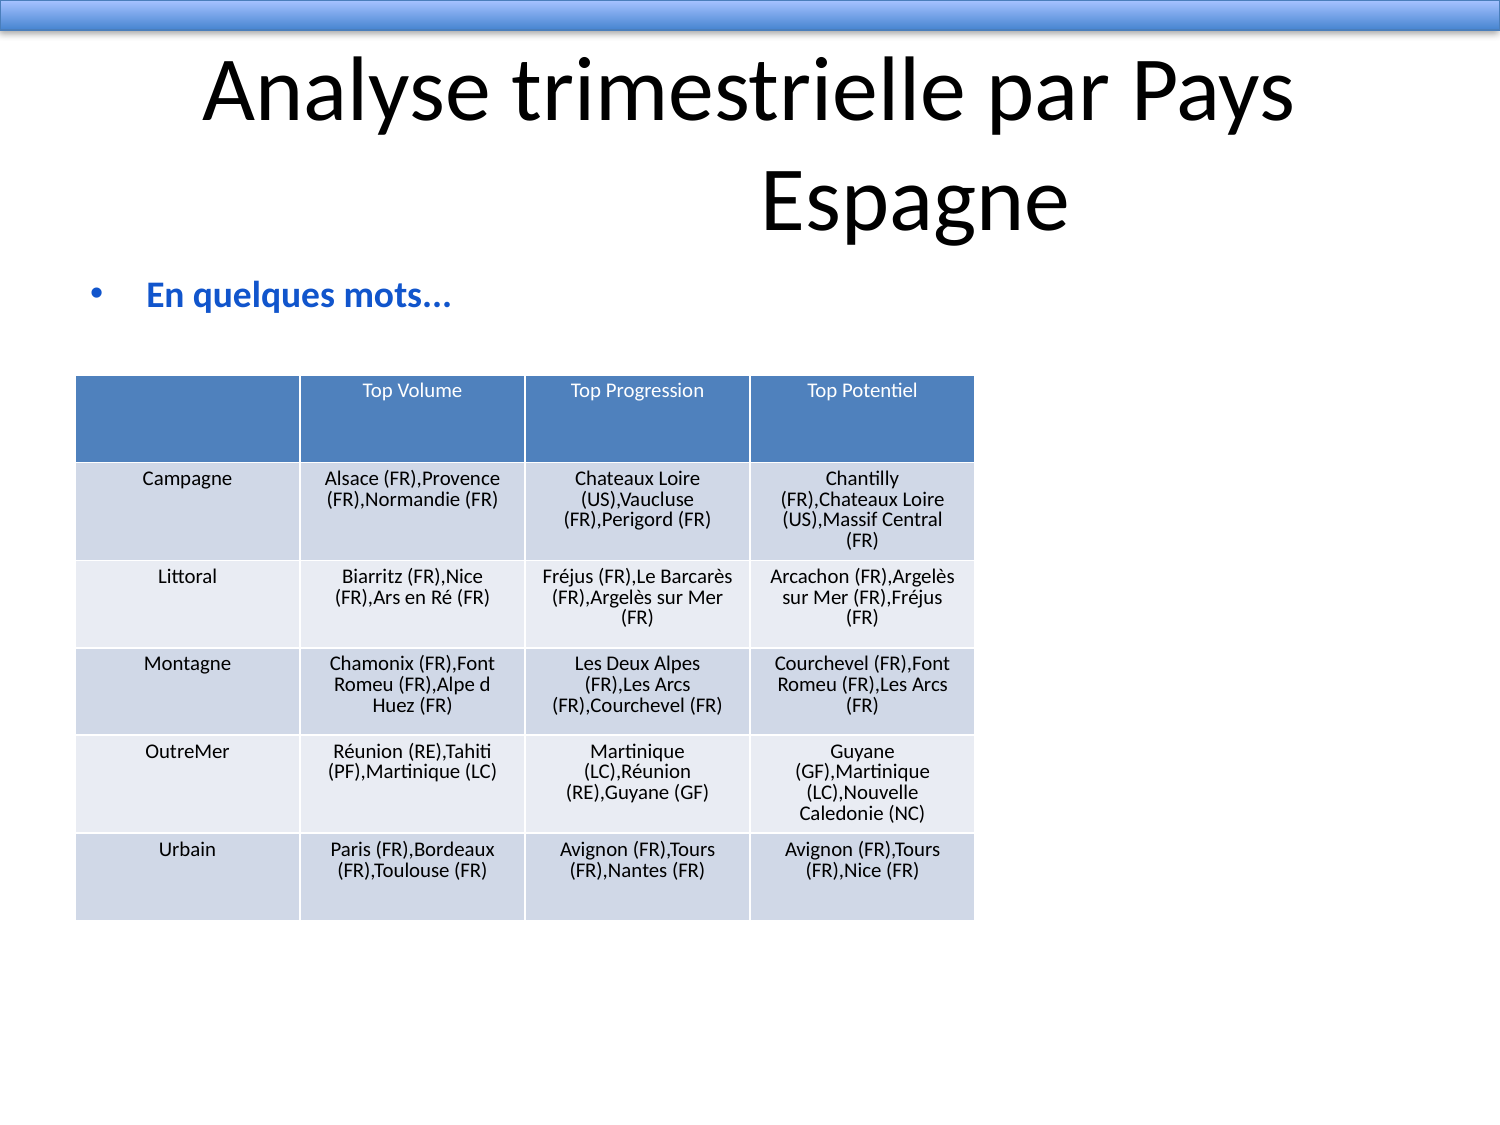

# Analyse trimestrielle par Pays
                Espagne
En quelques mots...
|  | Top Volume | Top Progression | Top Potentiel |
| --- | --- | --- | --- |
| Campagne | Alsace (FR),Provence (FR),Normandie (FR) | Chateaux Loire (US),Vaucluse (FR),Perigord (FR) | Chantilly (FR),Chateaux Loire (US),Massif Central (FR) |
| Littoral | Biarritz (FR),Nice (FR),Ars en Ré (FR) | Fréjus (FR),Le Barcarès (FR),Argelès sur Mer (FR) | Arcachon (FR),Argelès sur Mer (FR),Fréjus (FR) |
| Montagne | Chamonix (FR),Font Romeu (FR),Alpe d Huez (FR) | Les Deux Alpes (FR),Les Arcs (FR),Courchevel (FR) | Courchevel (FR),Font Romeu (FR),Les Arcs (FR) |
| OutreMer | Réunion (RE),Tahiti (PF),Martinique (LC) | Martinique (LC),Réunion (RE),Guyane (GF) | Guyane (GF),Martinique (LC),Nouvelle Caledonie (NC) |
| Urbain | Paris (FR),Bordeaux (FR),Toulouse (FR) | Avignon (FR),Tours (FR),Nantes (FR) | Avignon (FR),Tours (FR),Nice (FR) |